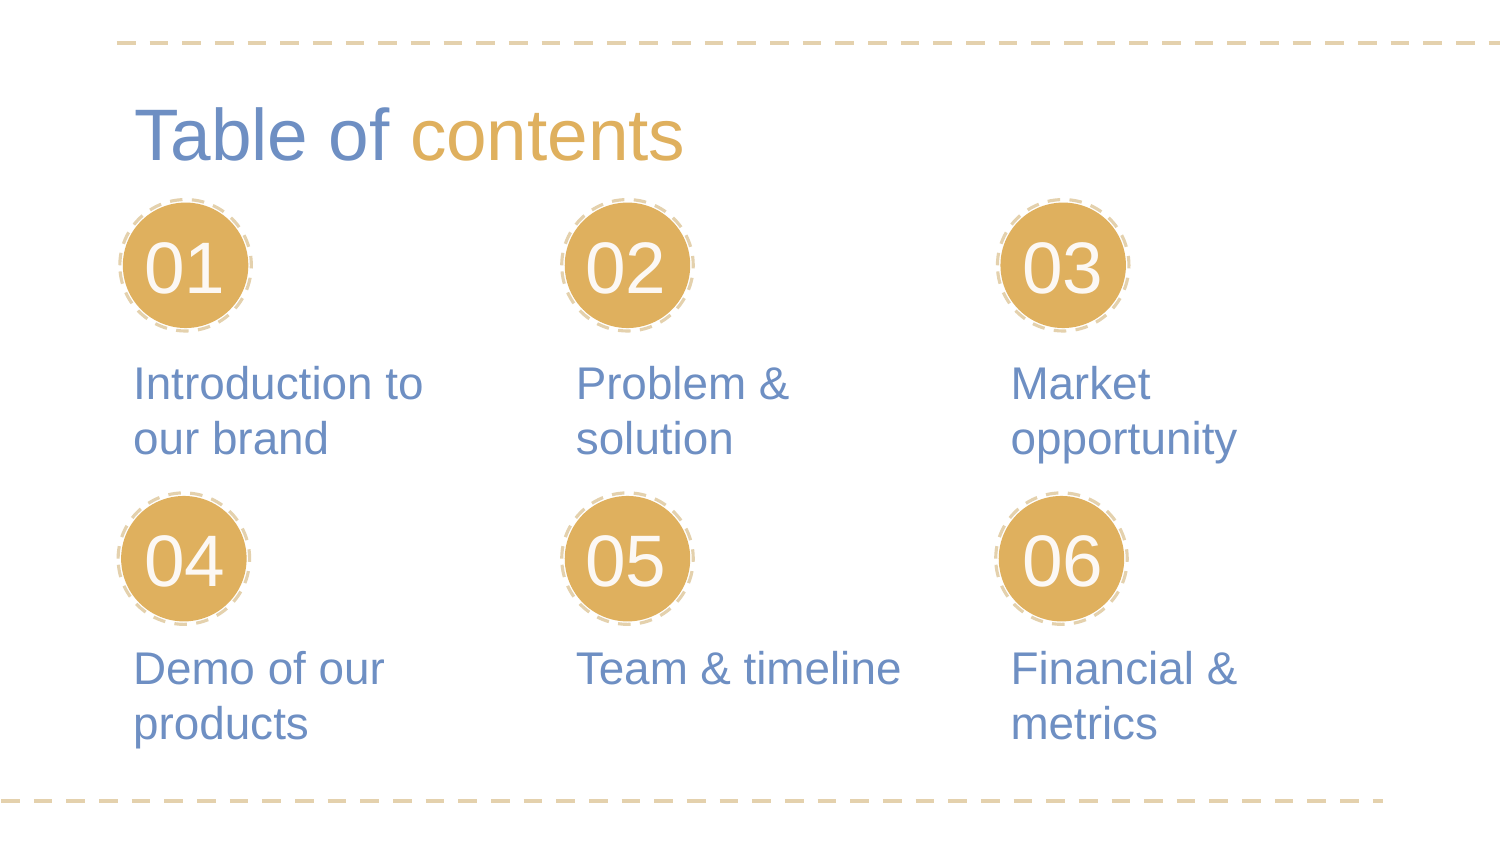

# Table of contents

01
02
03
Introduction to our brand
Problem & solution
Market opportunity

04
05
06
Demo of our products
Team & timeline
Financial & metrics